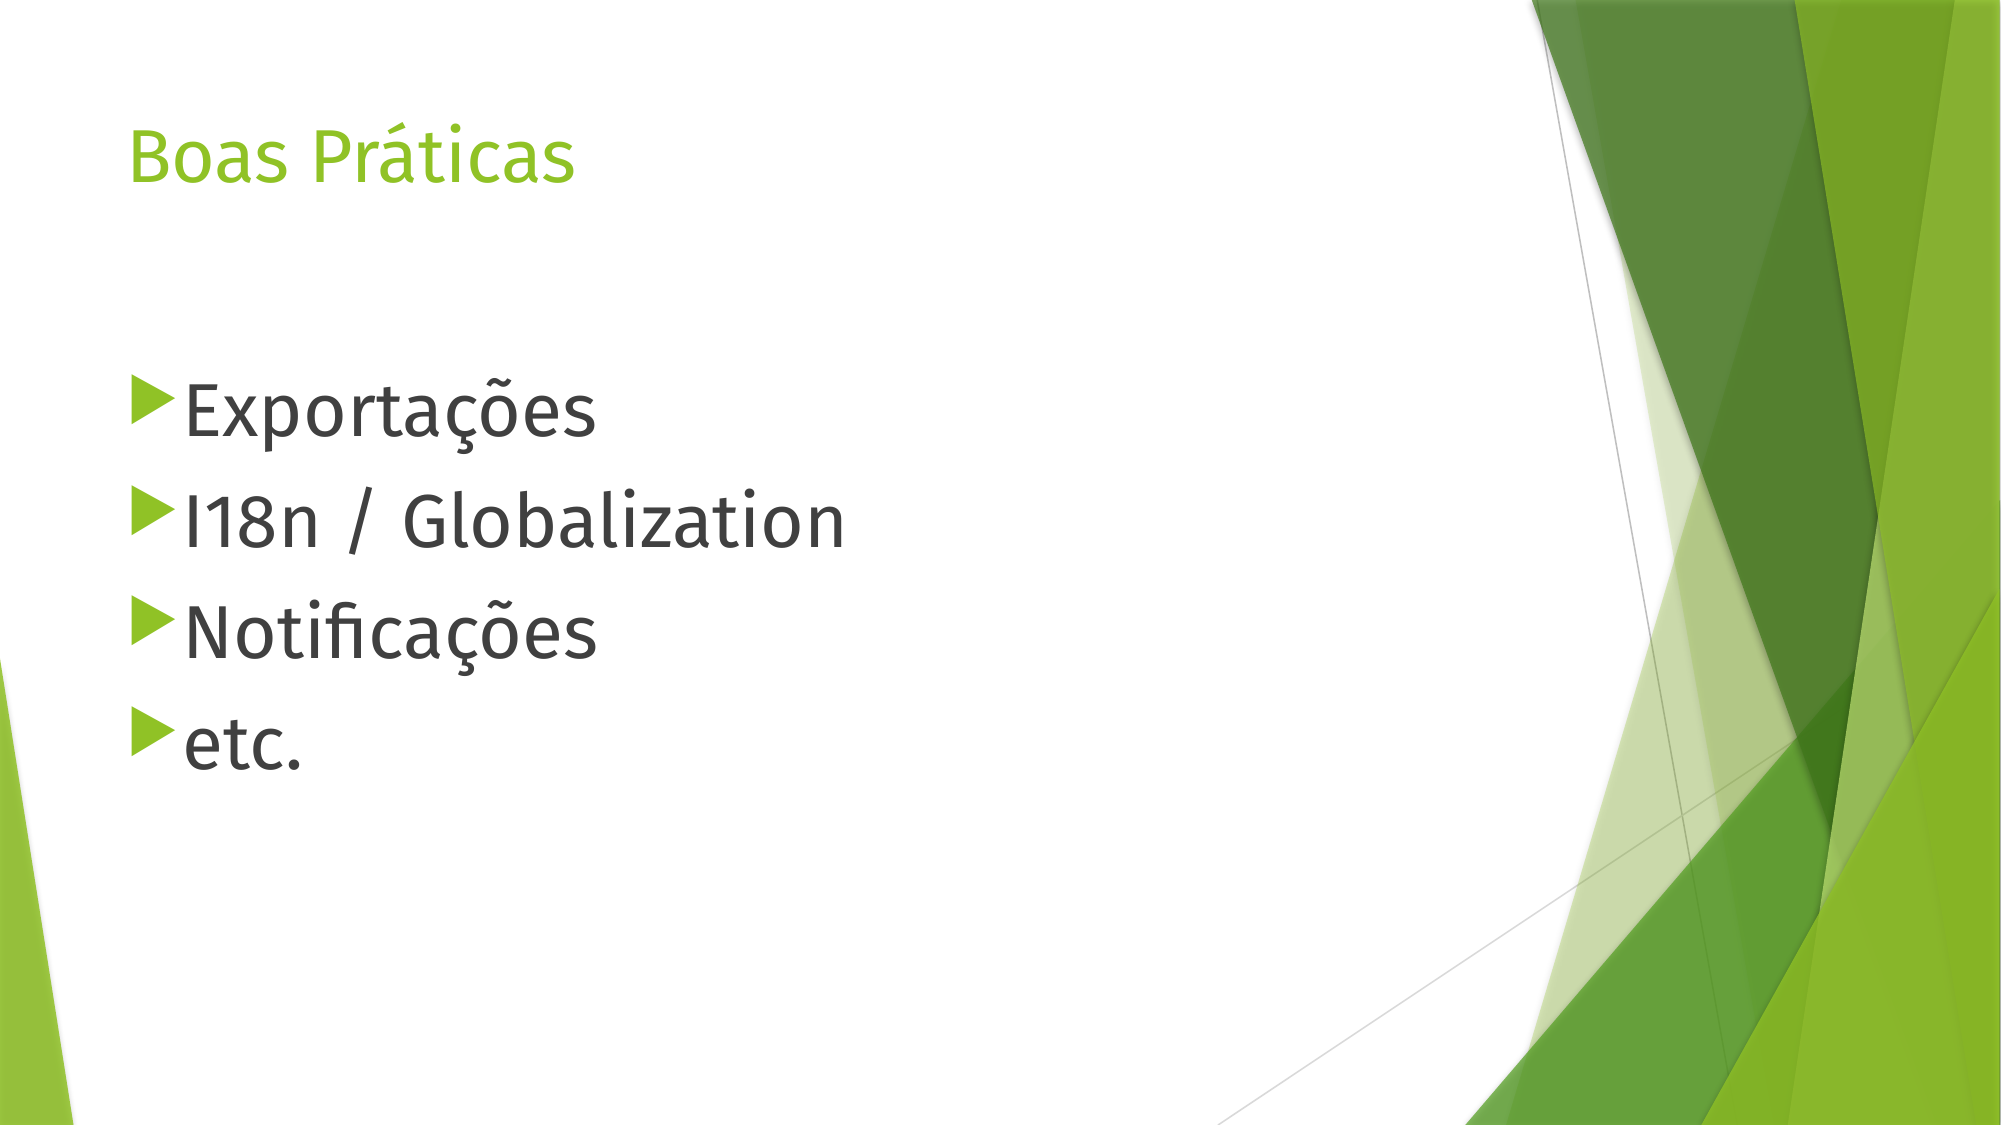

# Boas Práticas
Exportações
I18n / Globalization
Notificações
etc.